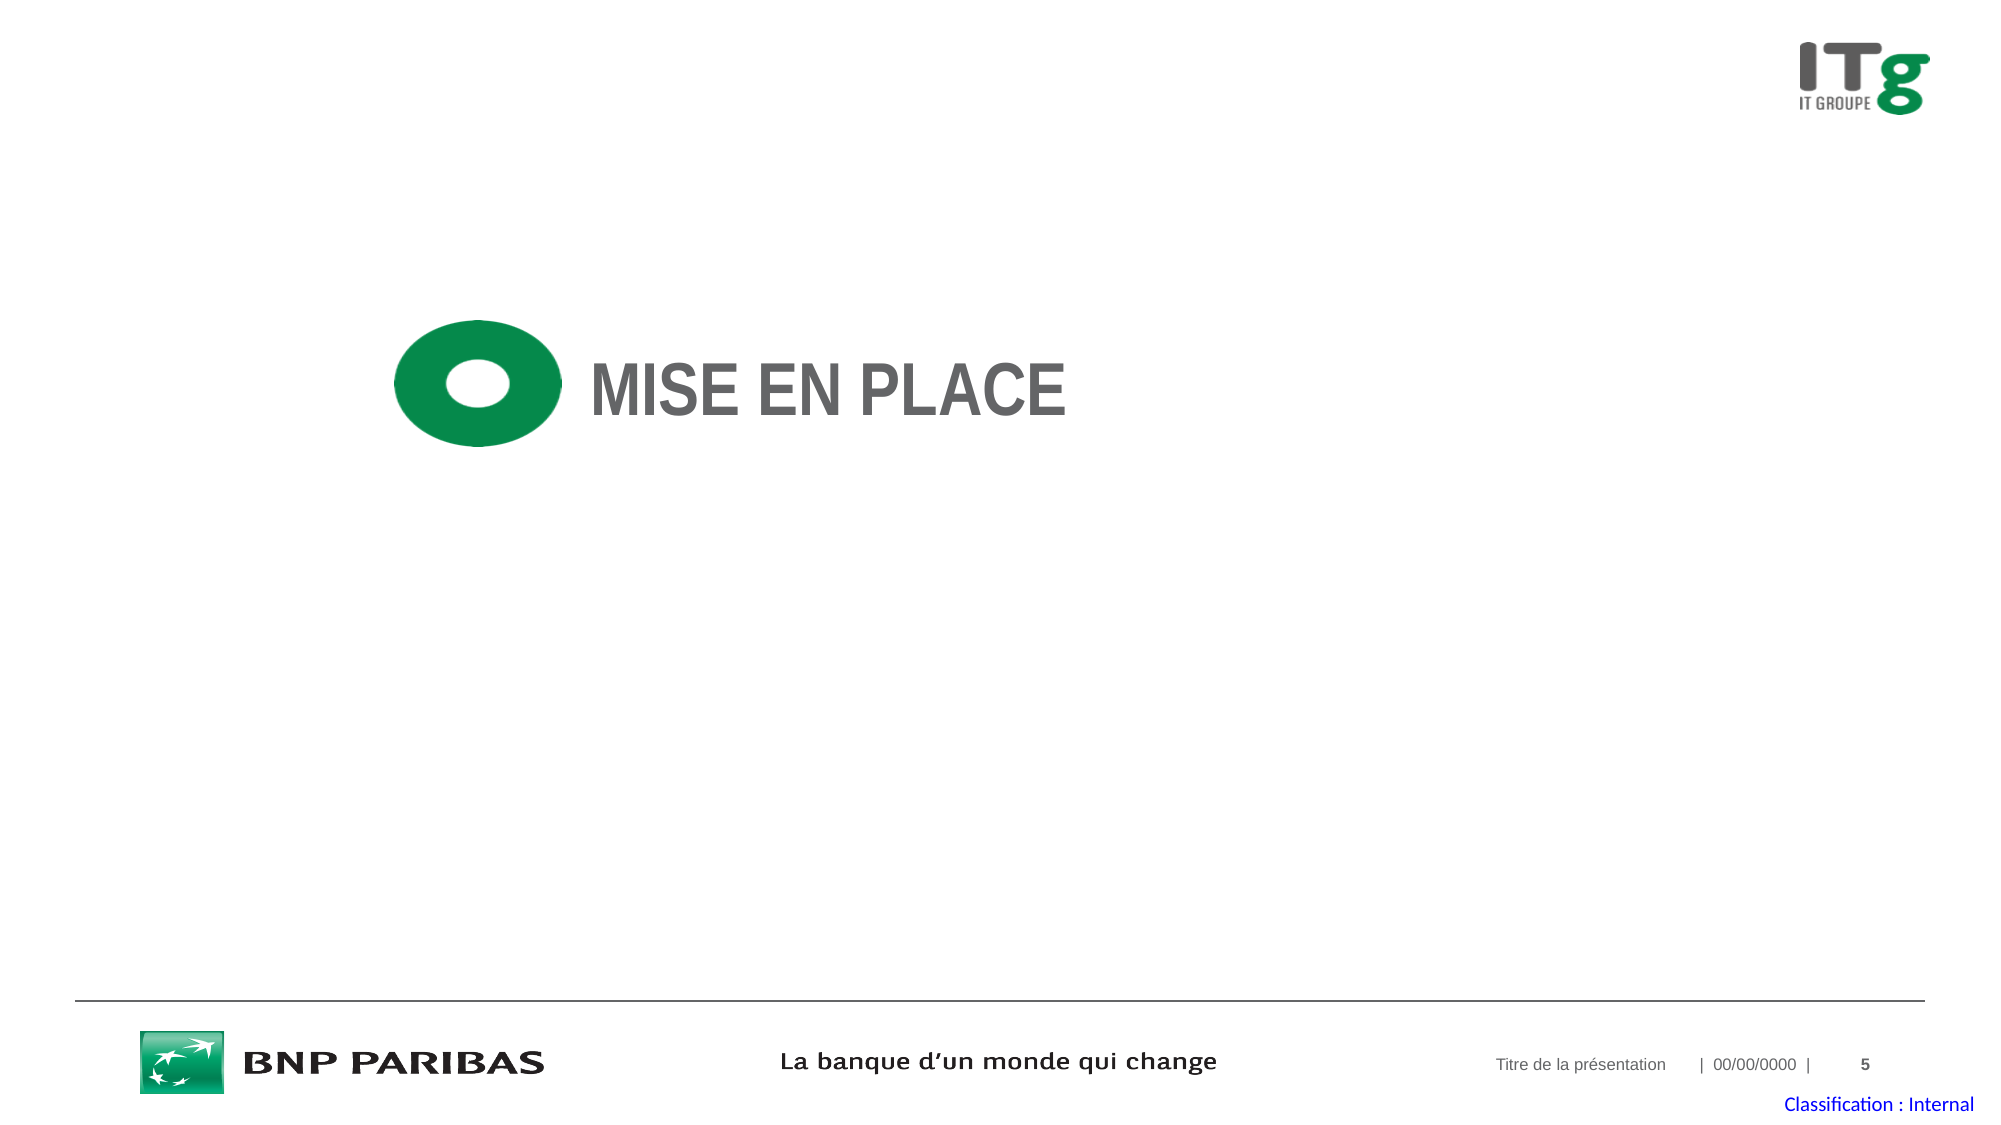

# Mise en place
Titre de la présentation
|  00/00/0000  |
5